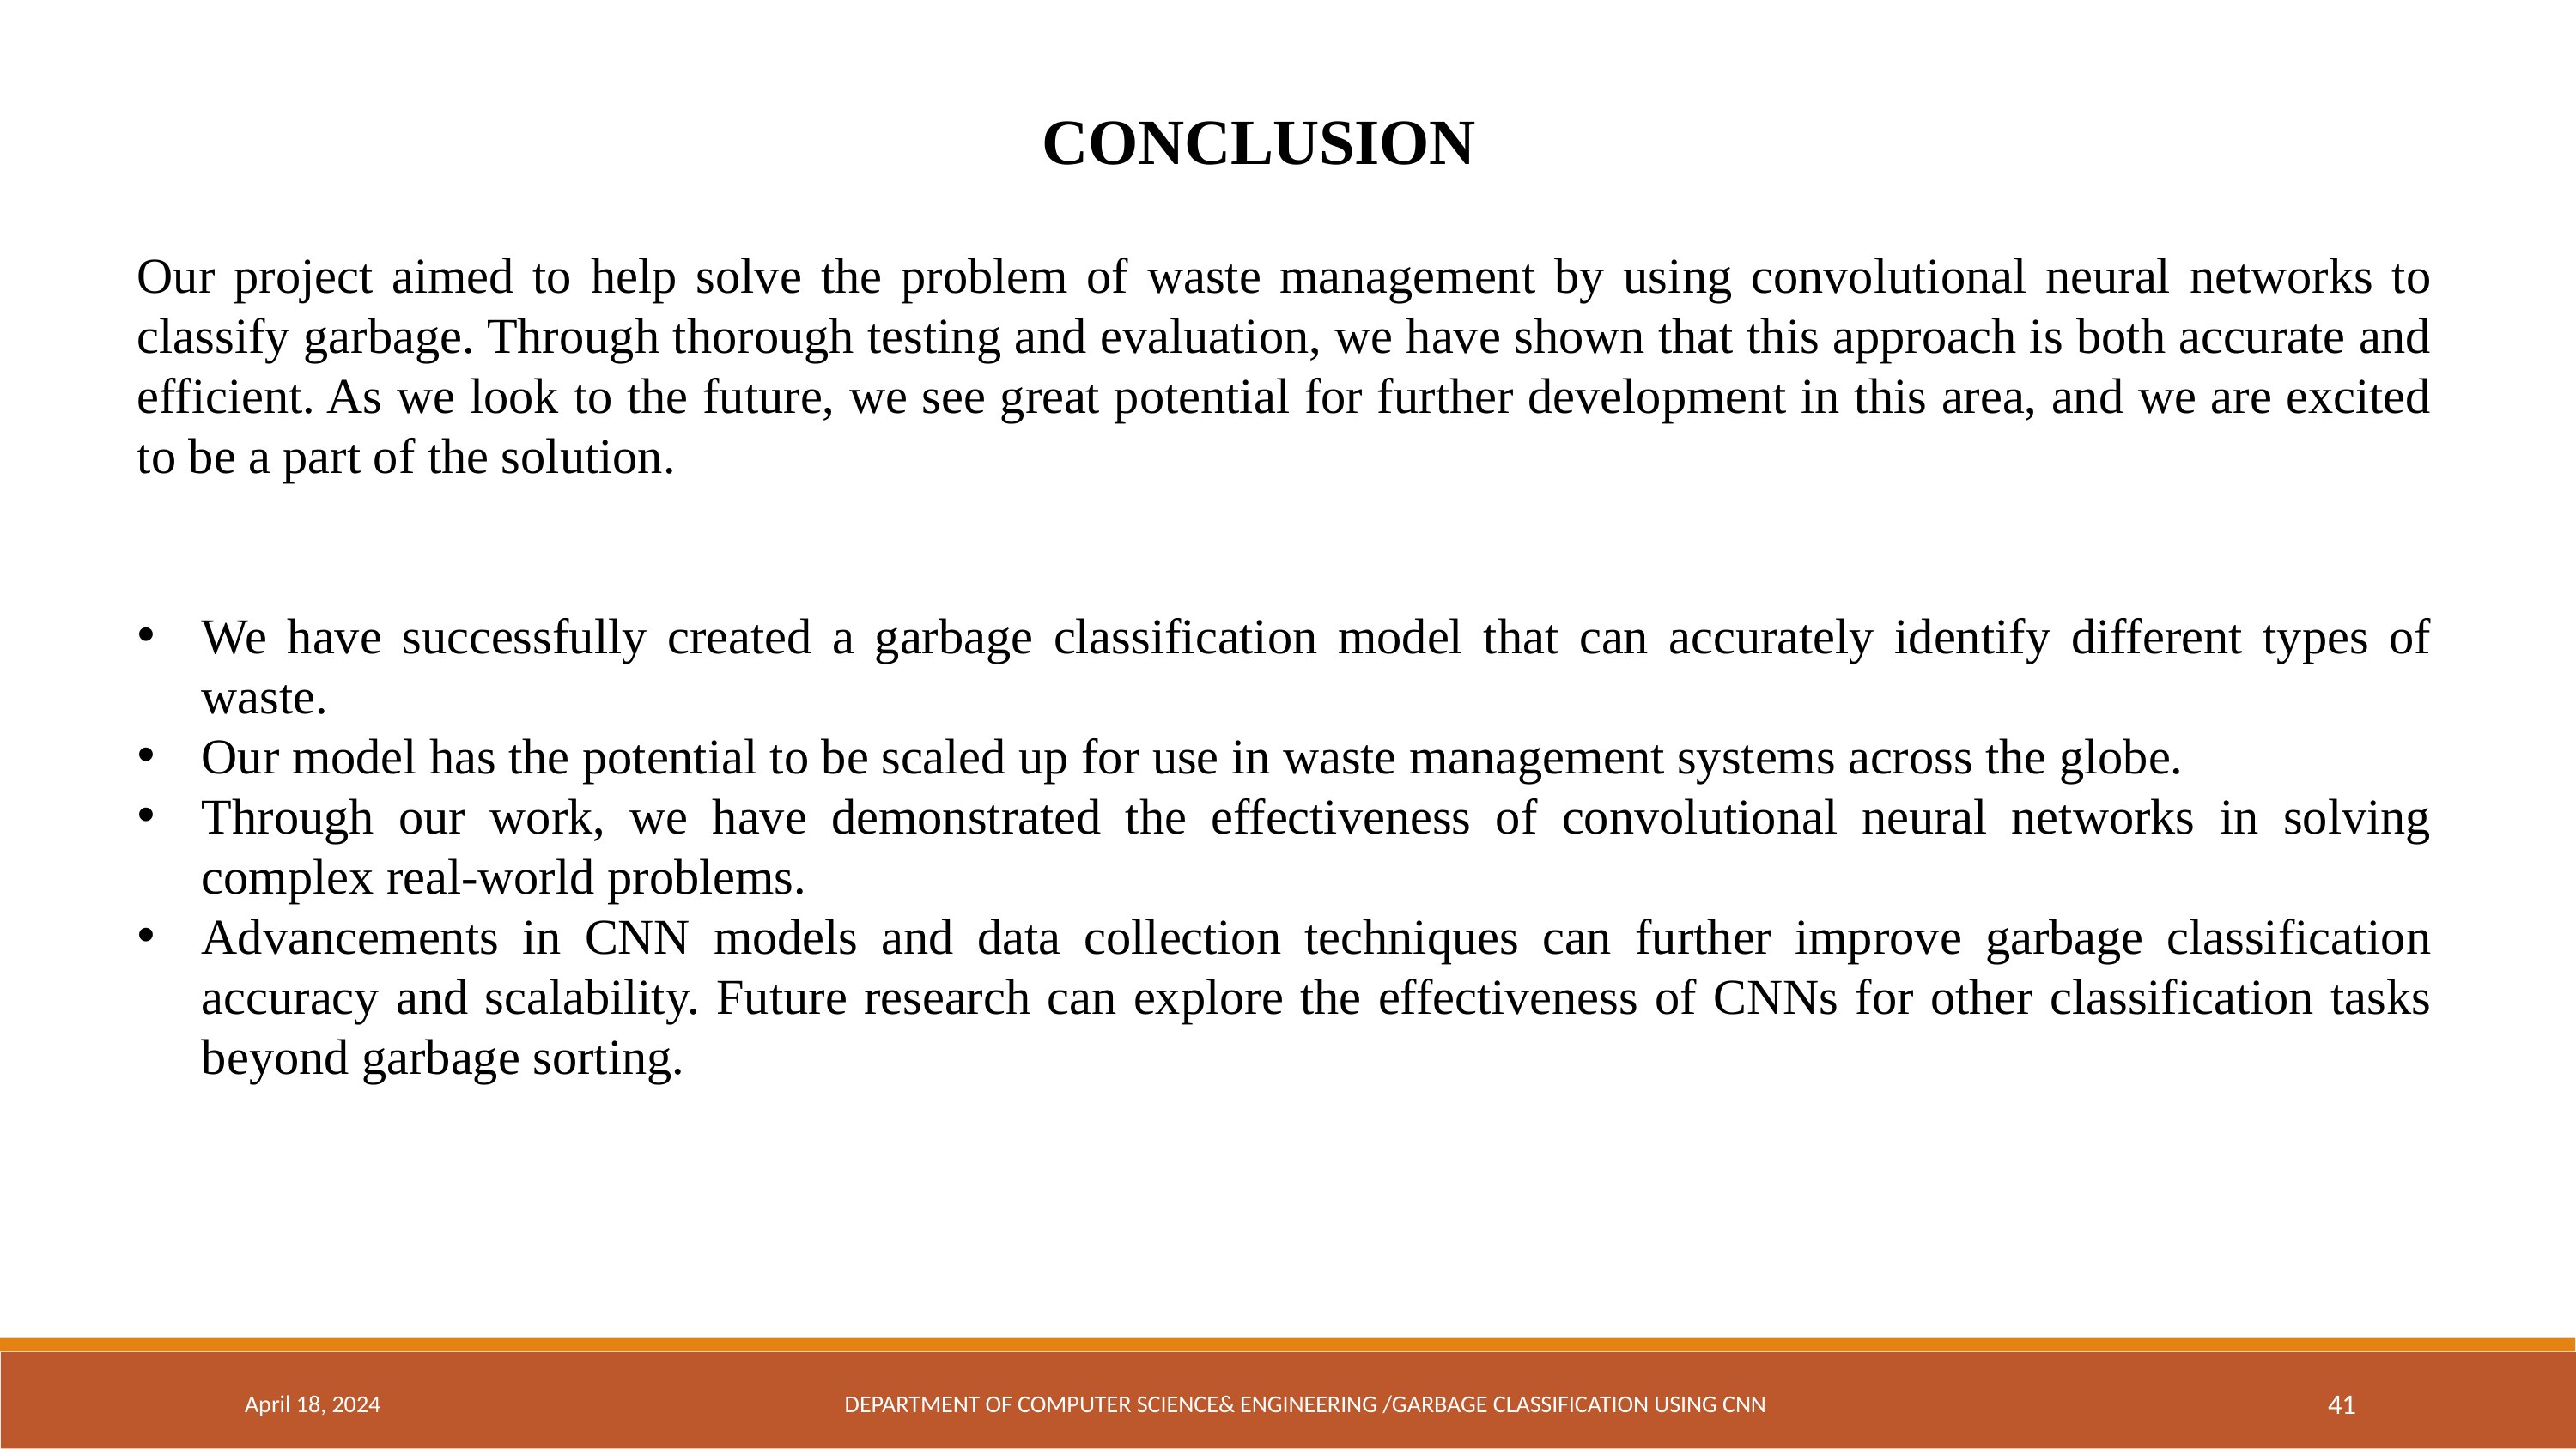

CONCLUSION
Our project aimed to help solve the problem of waste management by using convolutional neural networks to classify garbage. Through thorough testing and evaluation, we have shown that this approach is both accurate and efficient. As we look to the future, we see great potential for further development in this area, and we are excited to be a part of the solution.

We have successfully created a garbage classification model that can accurately identify different types of waste.
Our model has the potential to be scaled up for use in waste management systems across the globe.
Through our work, we have demonstrated the effectiveness of convolutional neural networks in solving complex real-world problems.
Advancements in CNN models and data collection techniques can further improve garbage classification accuracy and scalability. Future research can explore the effectiveness of CNNs for other classification tasks beyond garbage sorting.

April 18, 2024
DEPARTMENT OF COMPUTER SCIENCE& ENGINEERING /GARBAGE CLASSIFICATION USING CNN
41